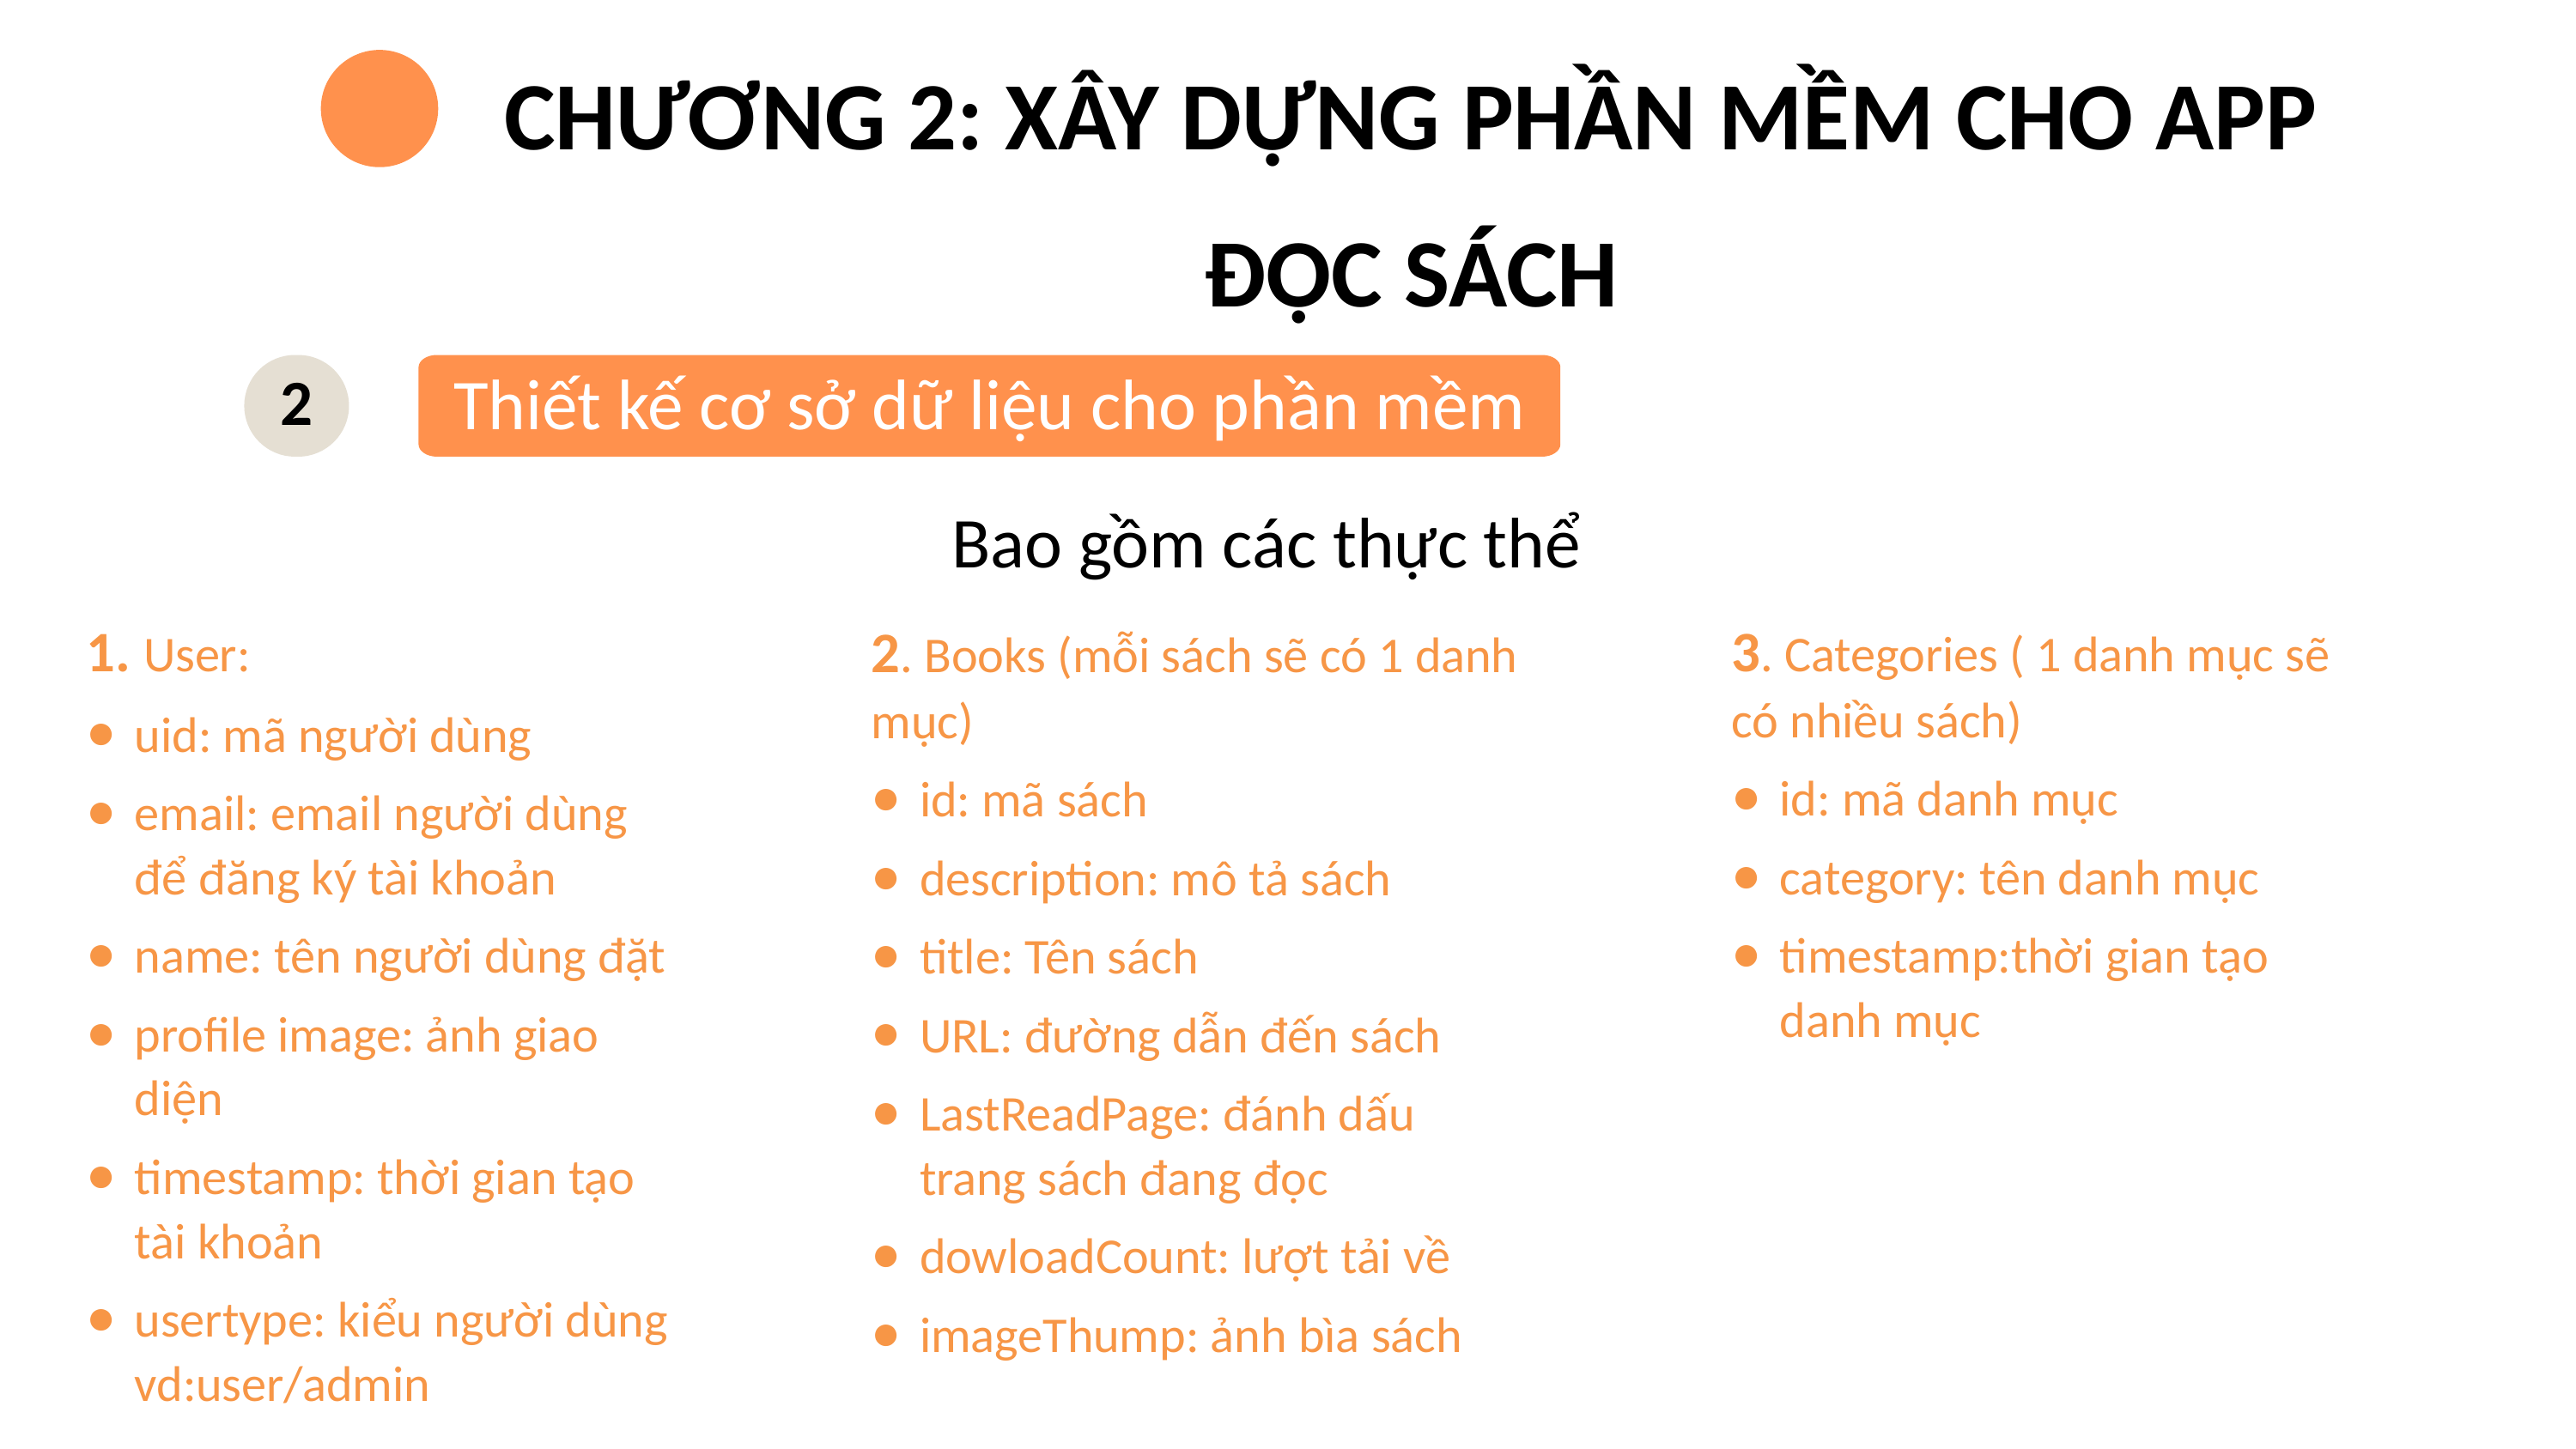

CHƯƠNG 2: XÂY DỰNG PHẦN MỀM CHO APP ĐỌC SÁCH

2

Thiết kế cơ sở dữ liệu cho phần mềm

Bao gồm các thực thể
1. User:
uid: mã người dùng
email: email người dùng để đăng ký tài khoản
name: tên người dùng đặt
profile image: ảnh giao diện
timestamp: thời gian tạo tài khoản
usertype: kiểu người dùng vd:user/admin
3. Categories ( 1 danh mục sẽ có nhiều sách)
id: mã danh mục
category: tên danh mục
timestamp:thời gian tạo danh mục
2. Books (mỗi sách sẽ có 1 danh mục)
id: mã sách
description: mô tả sách
title: Tên sách
URL: đường dẫn đến sách
LastReadPage: đánh dấu trang sách đang đọc
dowloadCount: lượt tải về
imageThump: ảnh bìa sách